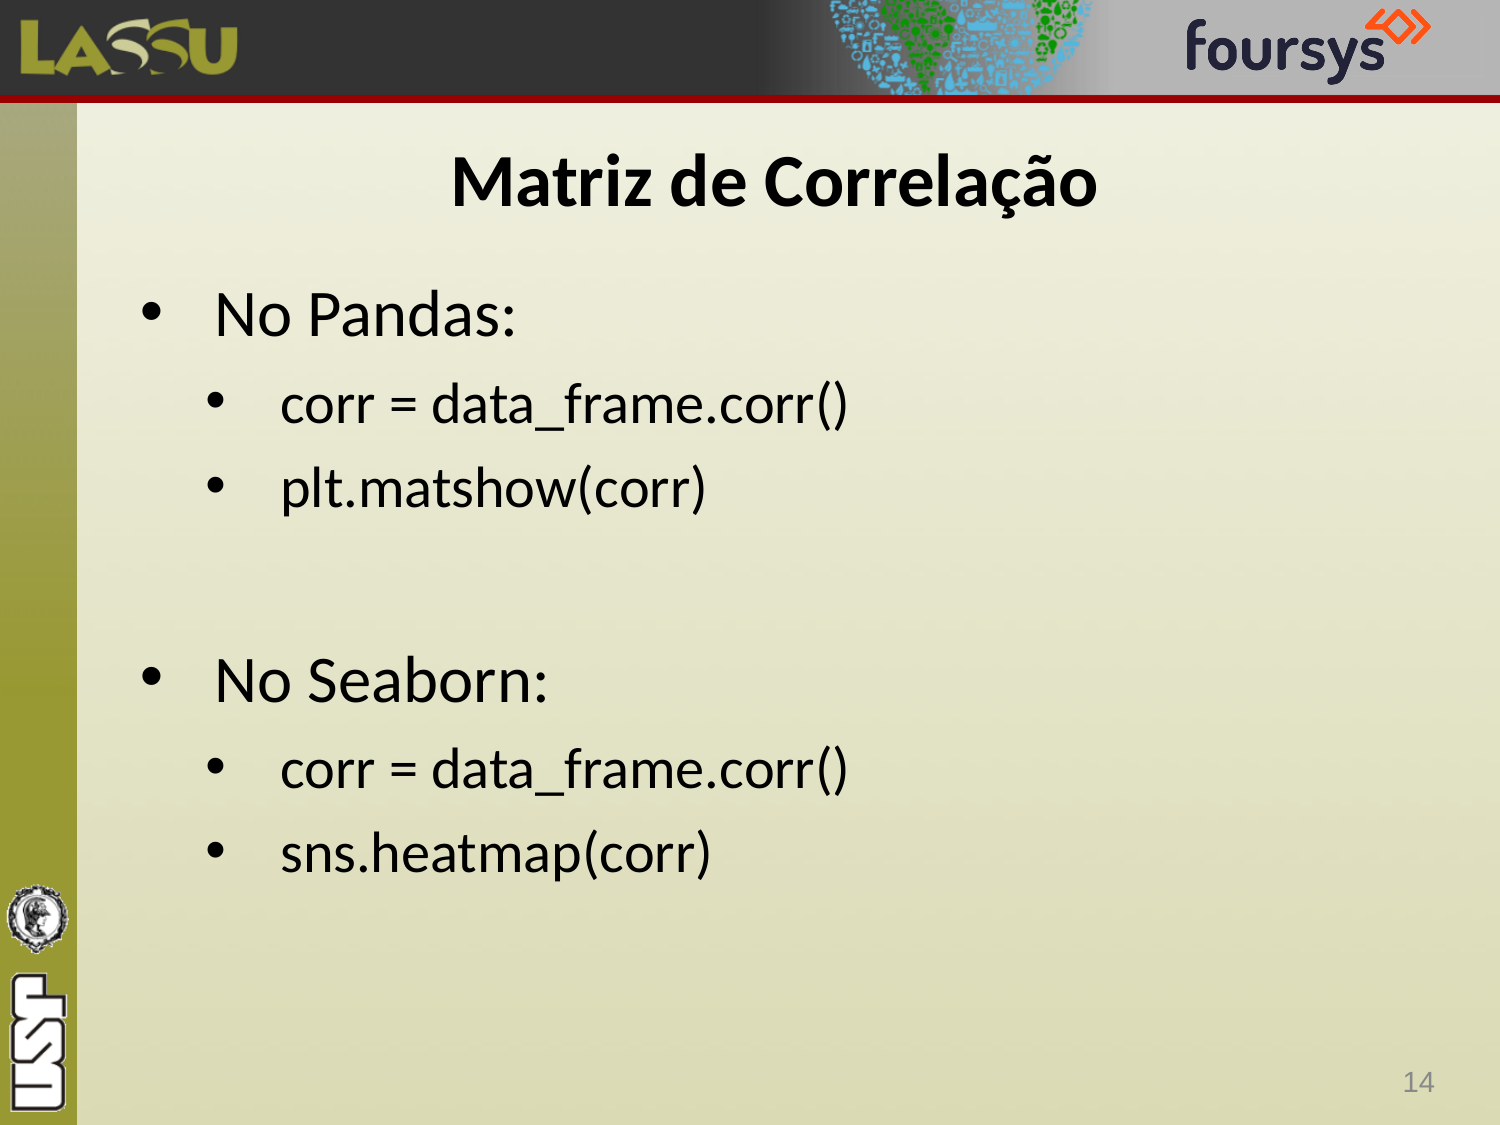

# Matriz de Correlação
No Pandas:
corr = data_frame.corr()
plt.matshow(corr)

No Seaborn:
corr = data_frame.corr()
sns.heatmap(corr)

14